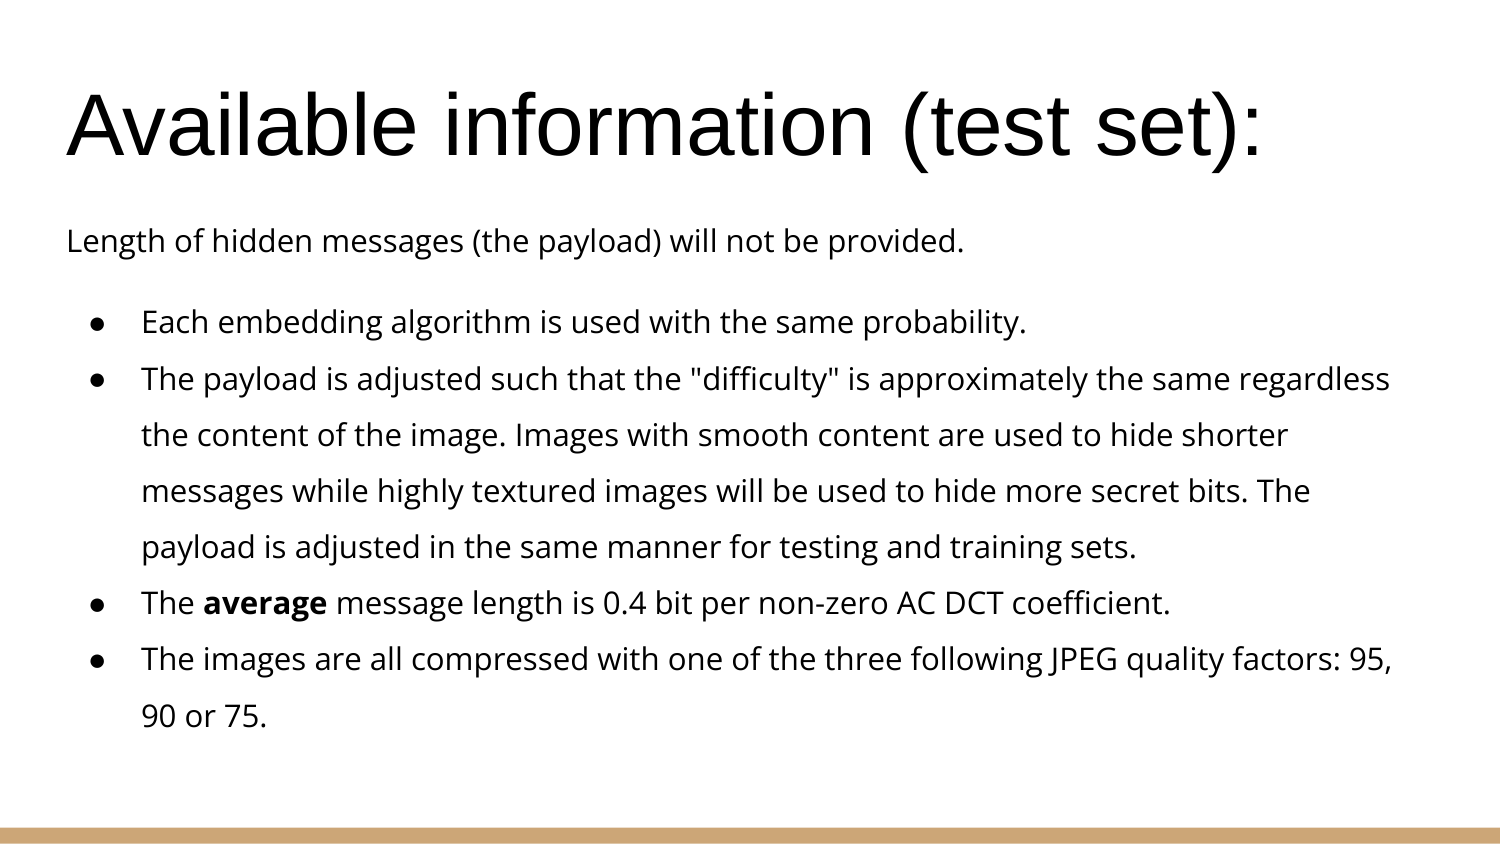

# Available information (test set):
Length of hidden messages (the payload) will not be provided.
Each embedding algorithm is used with the same probability.
The payload is adjusted such that the "difficulty" is approximately the same regardless the content of the image. Images with smooth content are used to hide shorter messages while highly textured images will be used to hide more secret bits. The payload is adjusted in the same manner for testing and training sets.
The average message length is 0.4 bit per non-zero AC DCT coefficient.
The images are all compressed with one of the three following JPEG quality factors: 95, 90 or 75.